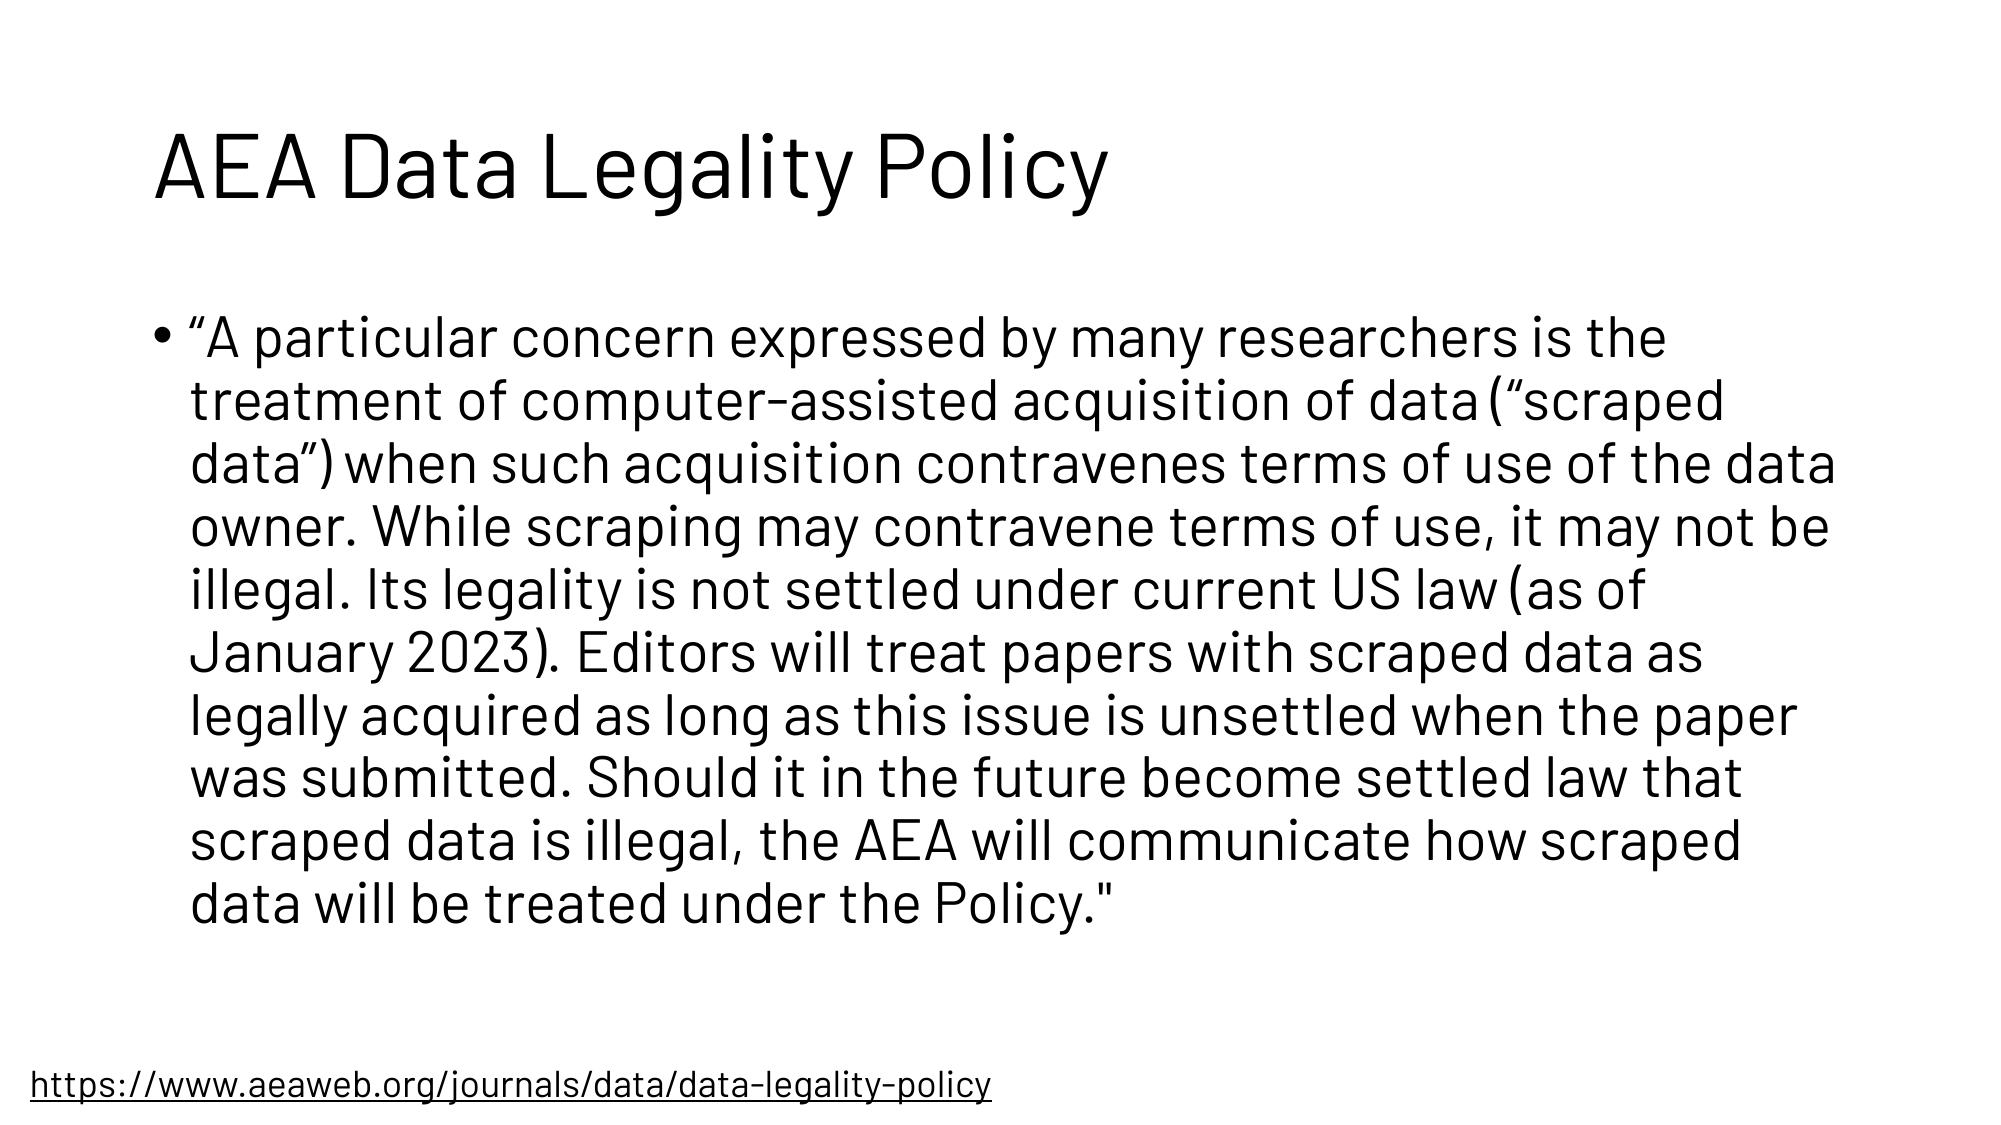

# AEA Data Legality Policy
“A particular concern expressed by many researchers is the treatment of computer-assisted acquisition of data (“scraped data”) when such acquisition contravenes terms of use of the data owner. While scraping may contravene terms of use, it may not be illegal. Its legality is not settled under current US law (as of January 2023). Editors will treat papers with scraped data as legally acquired as long as this issue is unsettled when the paper was submitted. Should it in the future become settled law that scraped data is illegal, the AEA will communicate how scraped data will be treated under the Policy."
https://www.aeaweb.org/journals/data/data-legality-policy